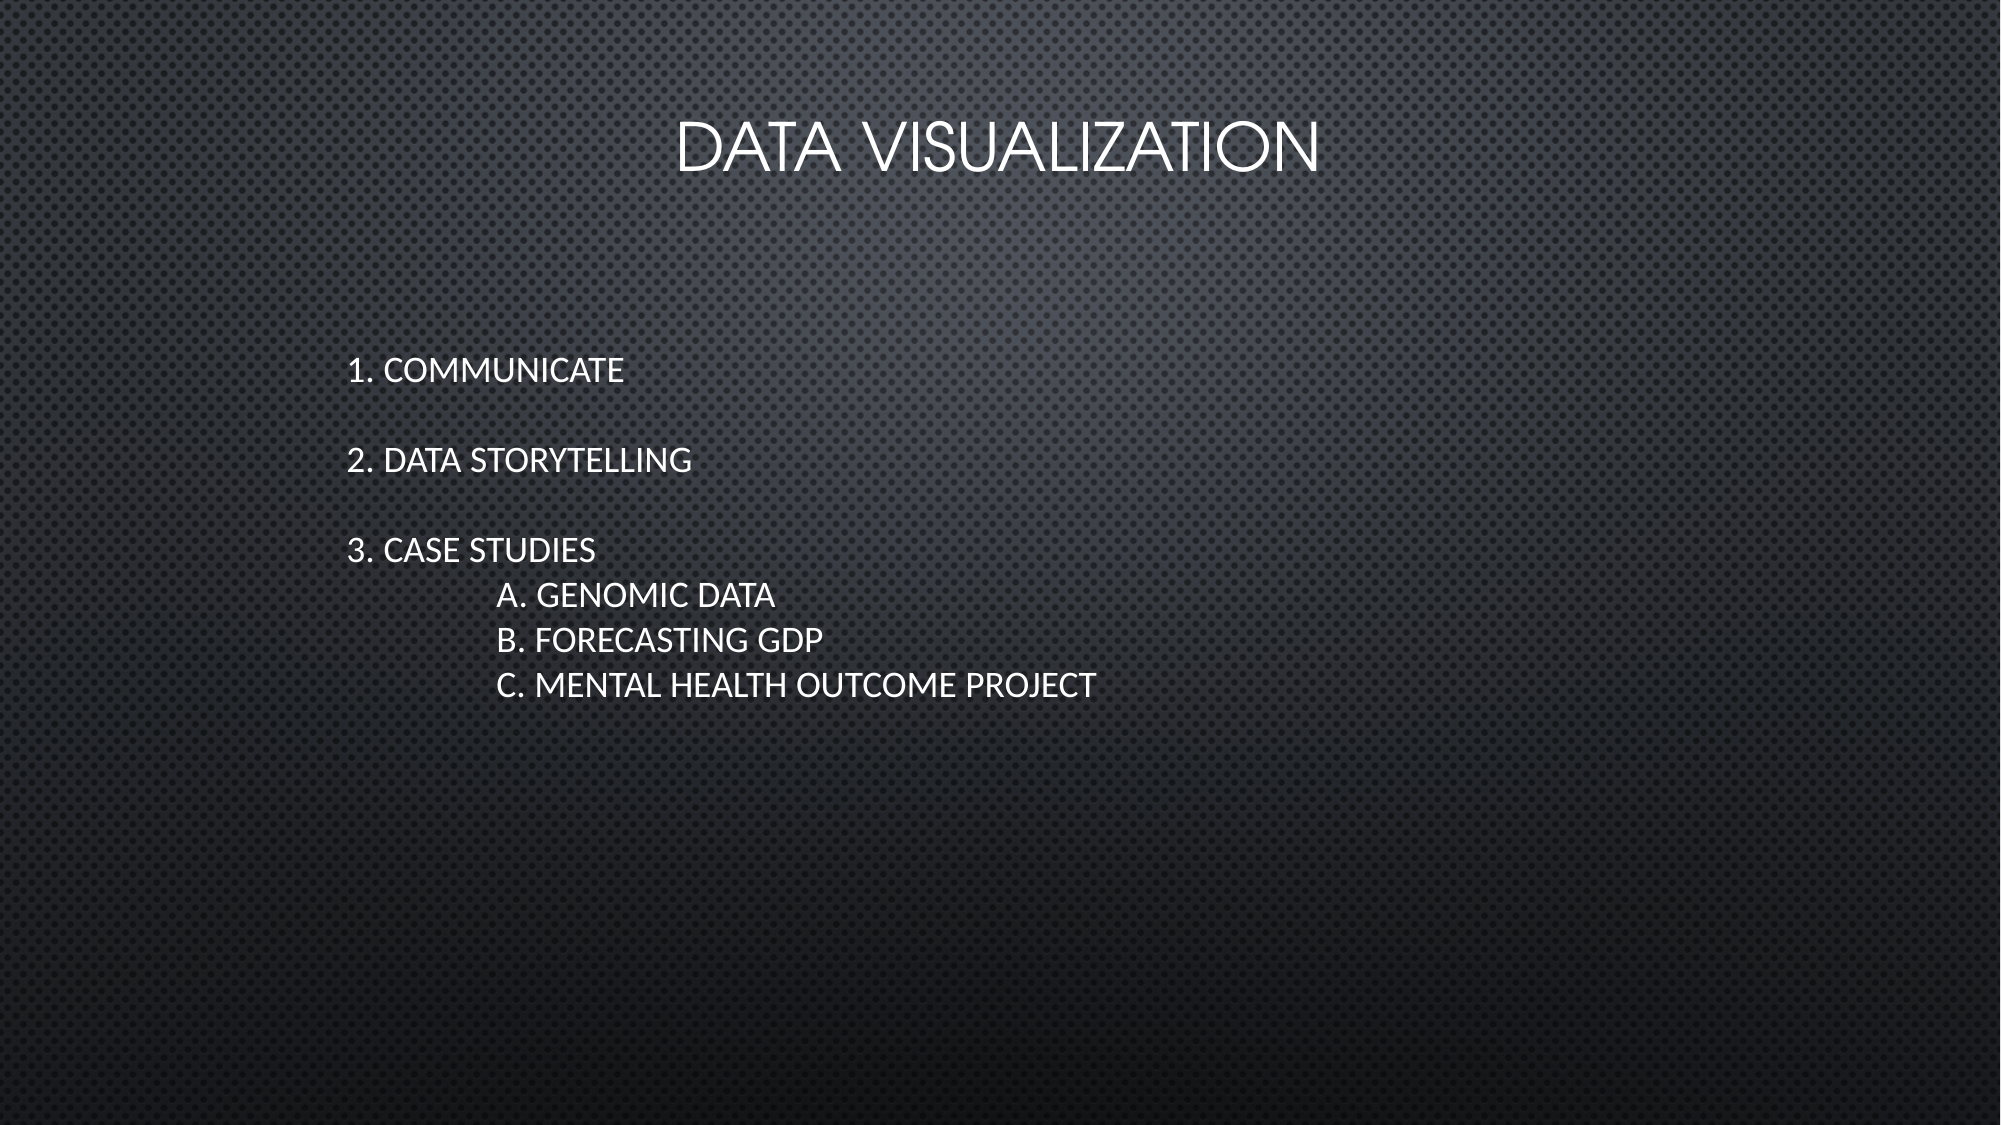

data visualization
# 1. communicate 2. data storytelling 3. Case studies a. genomic data b. forecasting gdp c. mental health outcome project